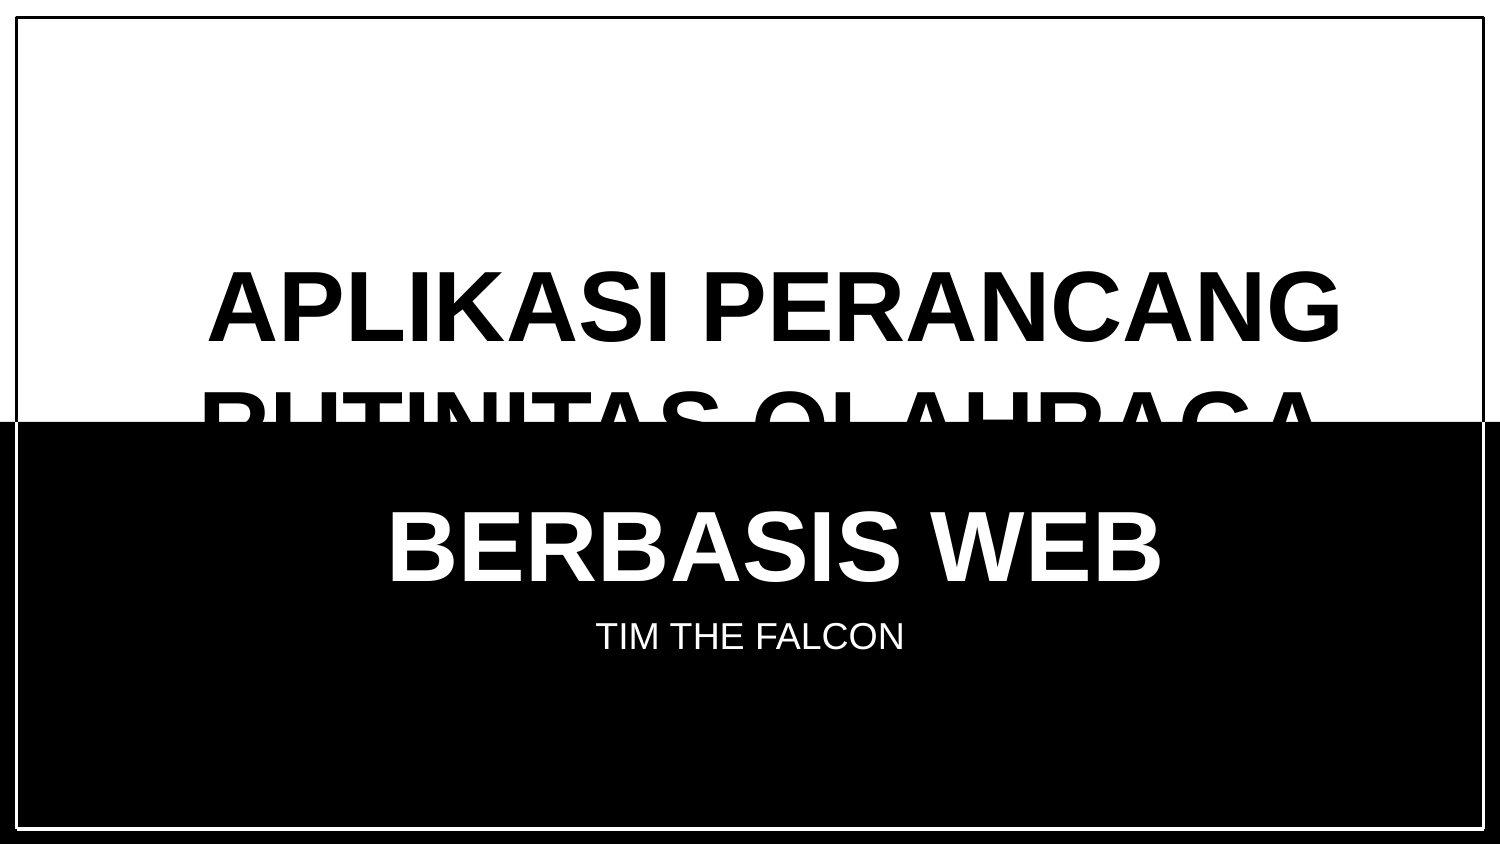

# APLIKASI PERANCANG RUTINITAS OLAHRAGA
BERBASIS WEB
TIM THE FALCON